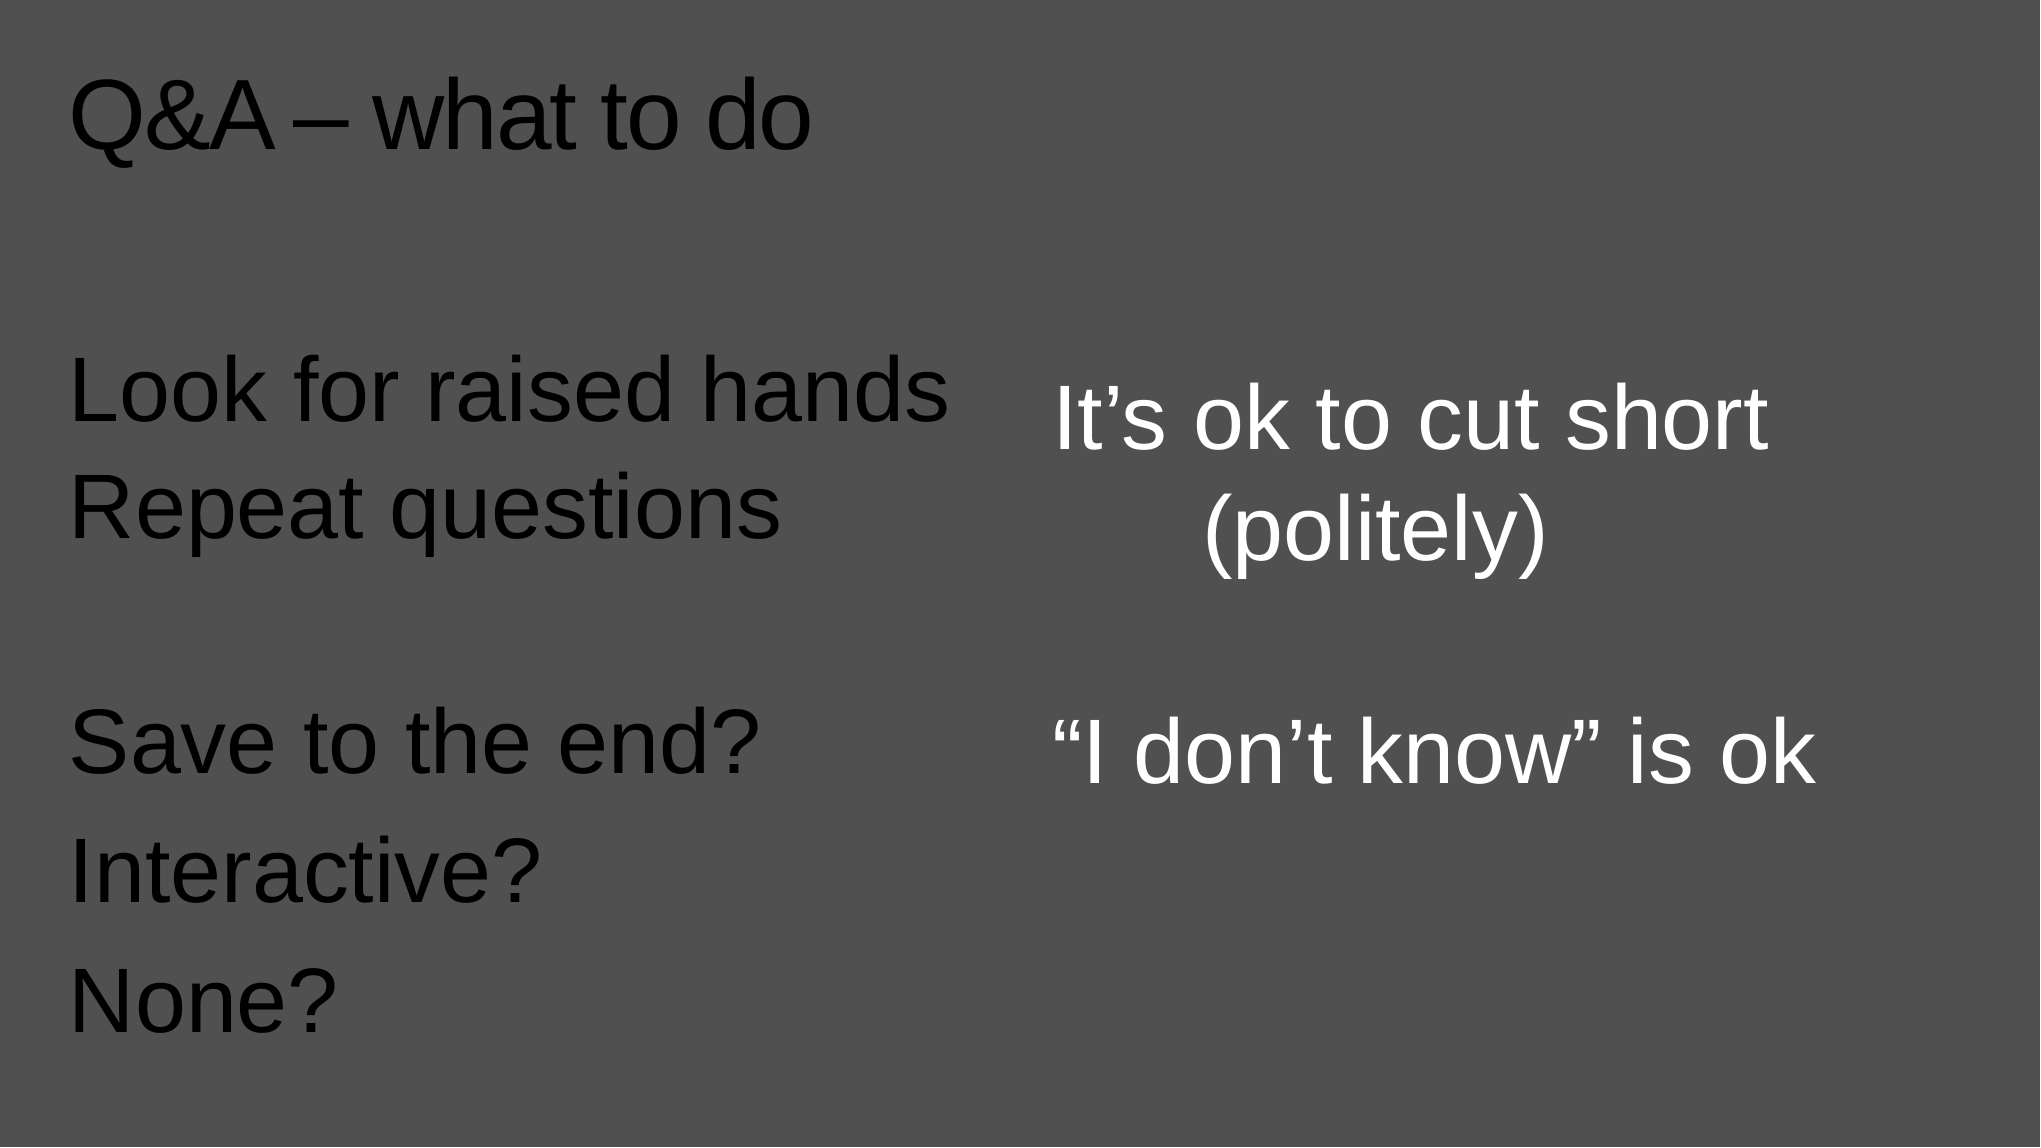

# Q&A – what to do

Look for raised hands
Repeat questions

Save to the end?
Interactive?
None?

It’s ok to cut short
	(politely)

“I don’t know” is ok